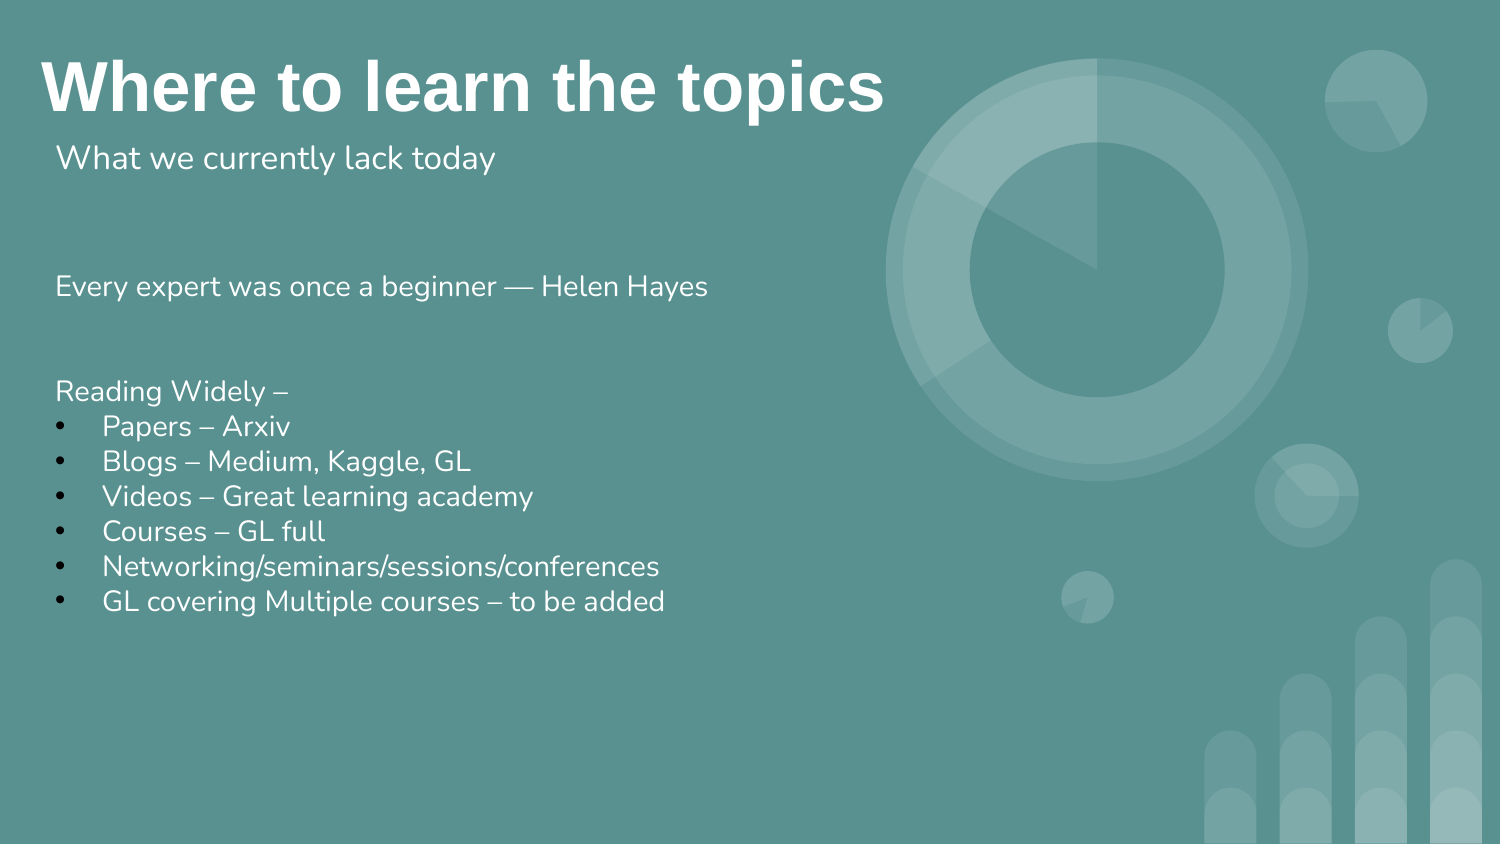

# Where to learn the topics
What we currently lack today
Every expert was once a beginner — Helen Hayes

Reading Widely –
Papers – Arxiv
Blogs – Medium, Kaggle, GL
Videos – Great learning academy
Courses – GL full
Networking/seminars/sessions/conferences
GL covering Multiple courses – to be added